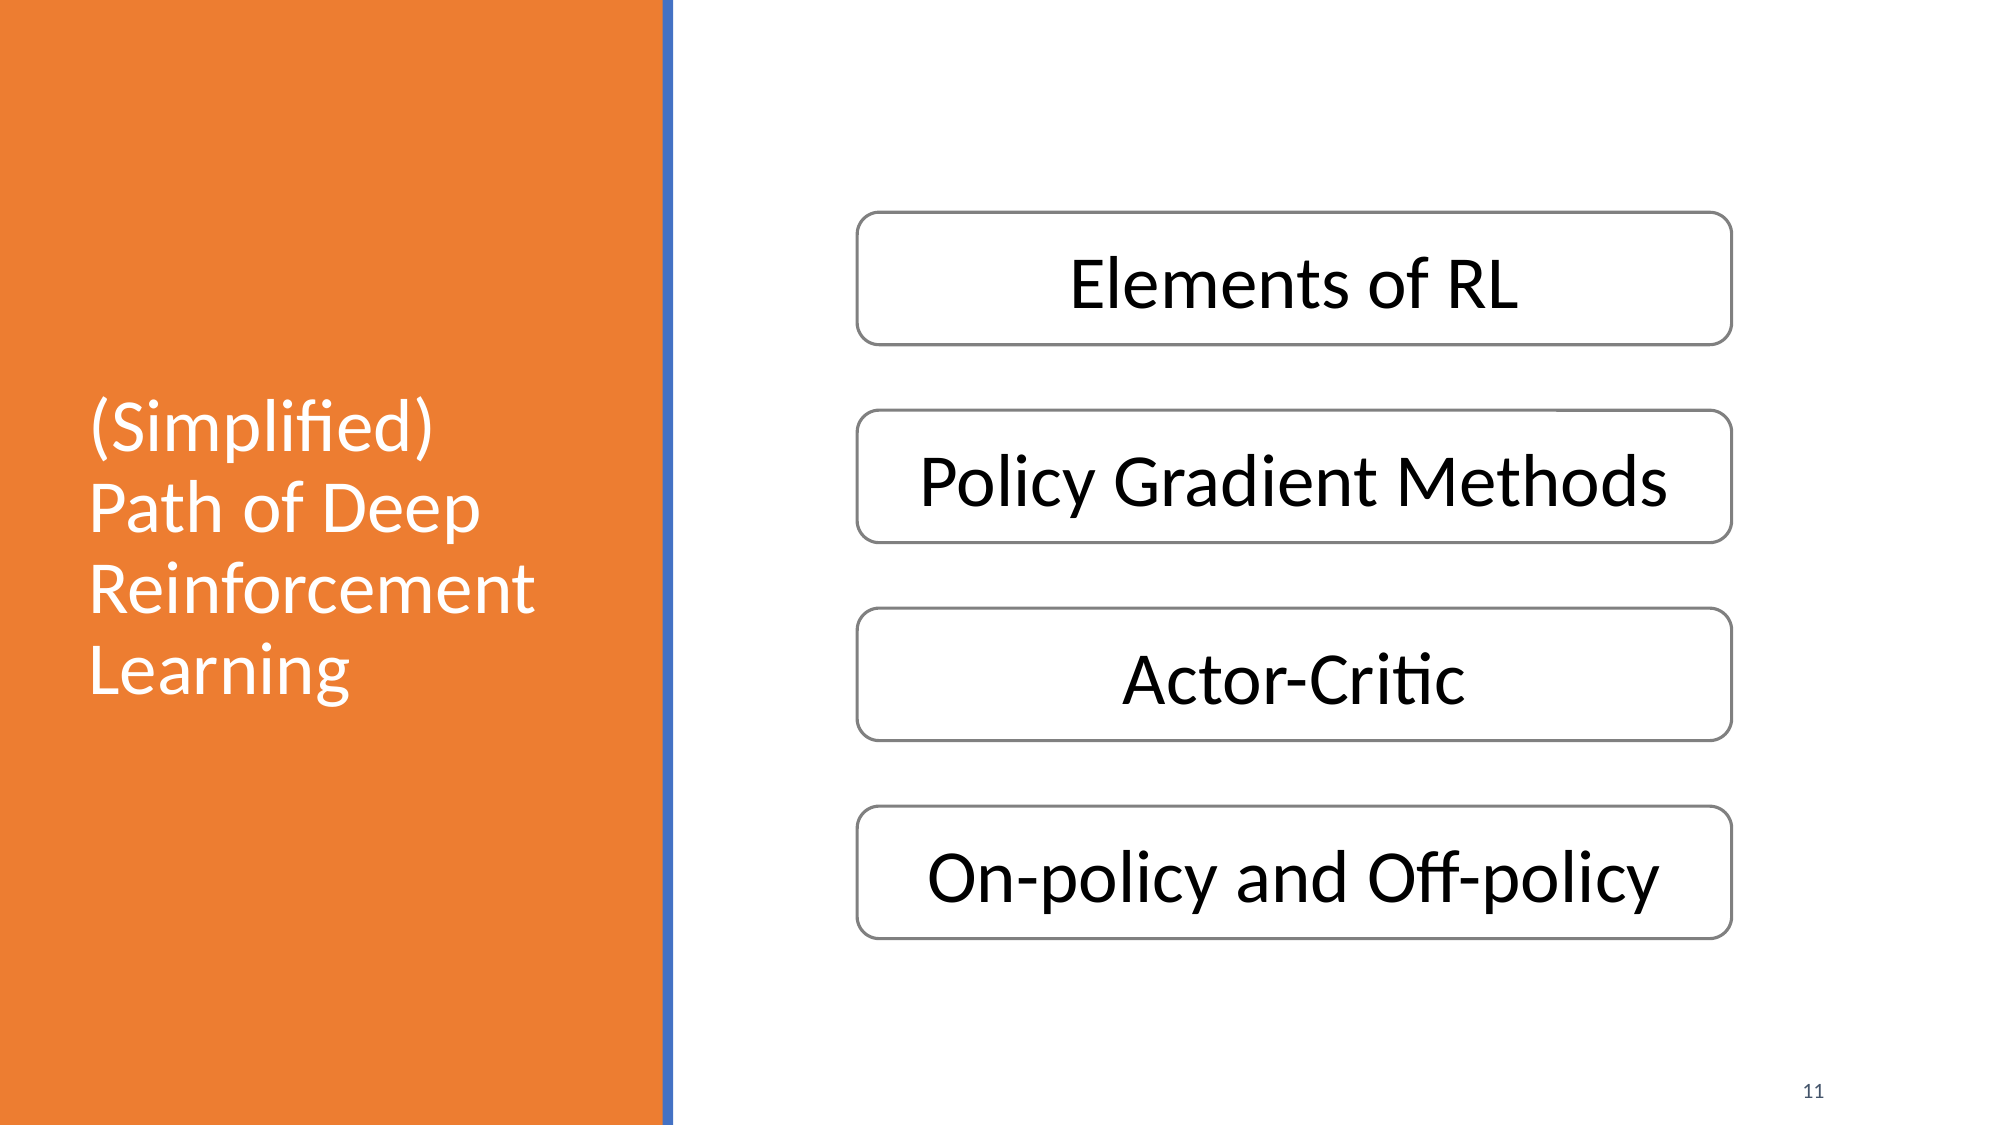

Elements of RL
(Simplified) Path of Deep Reinforcement Learning
Policy Gradient Methods
Actor-Critic
On-policy and Off-policy
11